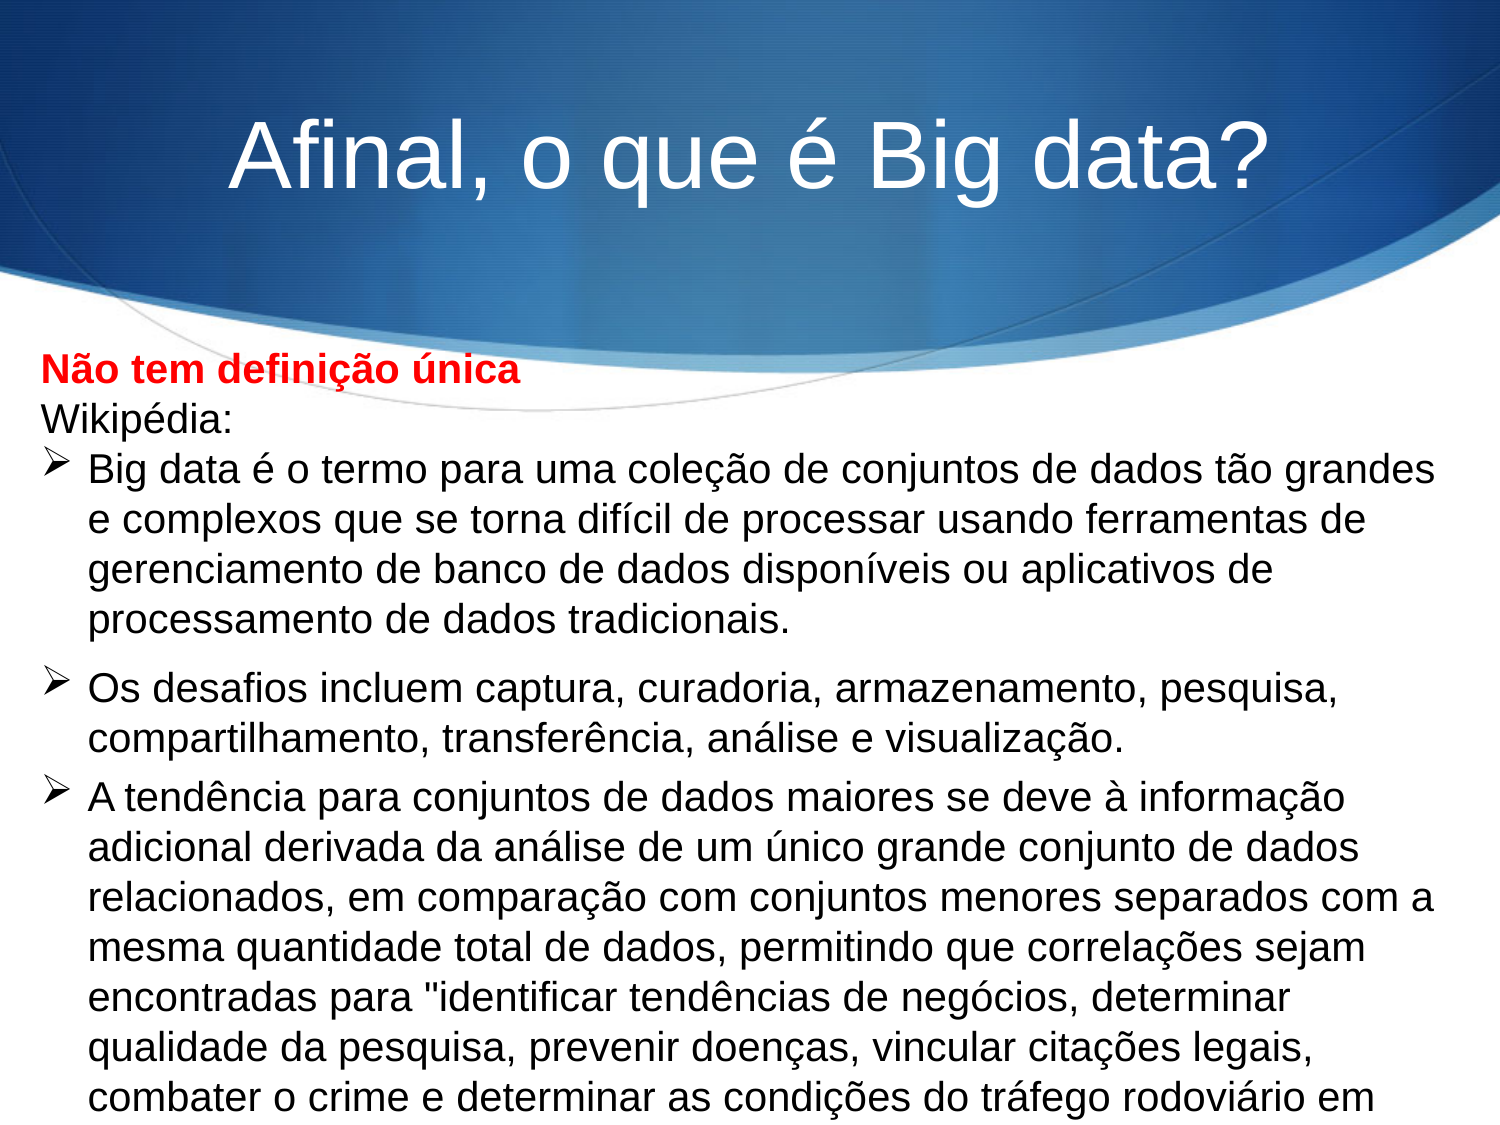

# Afinal, o que é Big data?
Não tem definição única
Wikipédia:
Big data é o termo para uma coleção de conjuntos de dados tão grandes e complexos que se torna difícil de processar usando ferramentas de gerenciamento de banco de dados disponíveis ou aplicativos de processamento de dados tradicionais.
Os desafios incluem captura, curadoria, armazenamento, pesquisa, compartilhamento, transferência, análise e visualização.
A tendência para conjuntos de dados maiores se deve à informação adicional derivada da análise de um único grande conjunto de dados relacionados, em comparação com conjuntos menores separados com a mesma quantidade total de dados, permitindo que correlações sejam encontradas para "identificar tendências de negócios, determinar qualidade da pesquisa, prevenir doenças, vincular citações legais, combater o crime e determinar as condições do tráfego rodoviário em tempo real.”